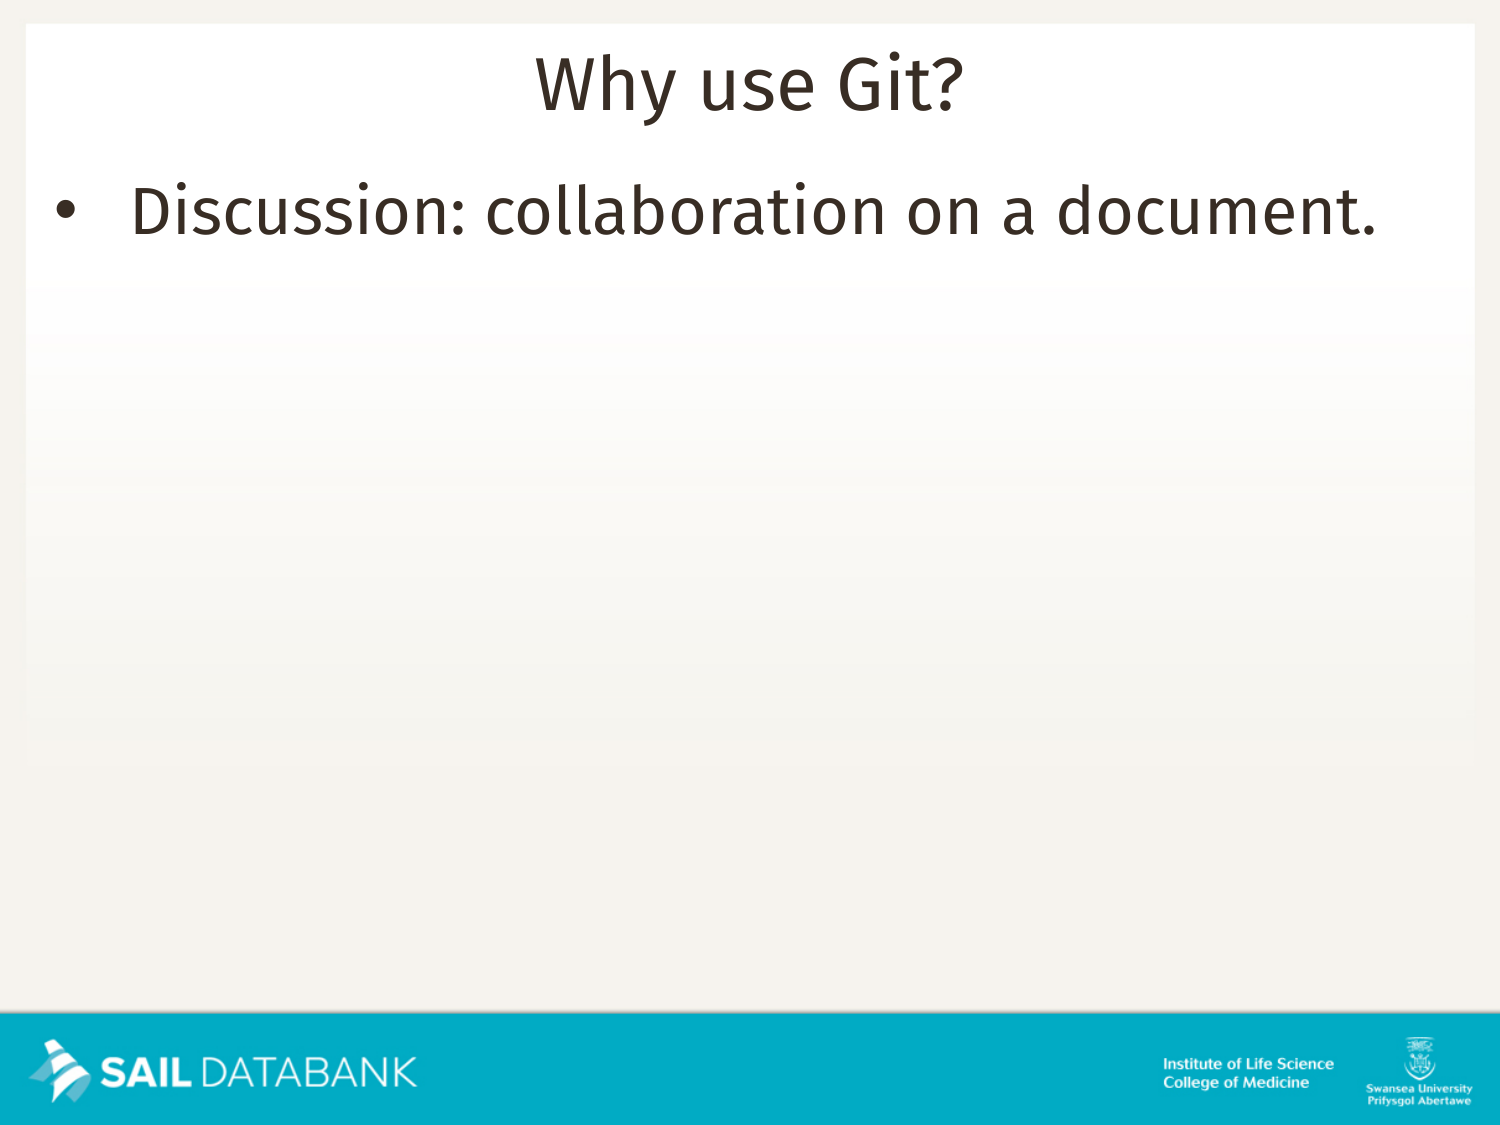

Why use Git?
Discussion: collaboration on a document.